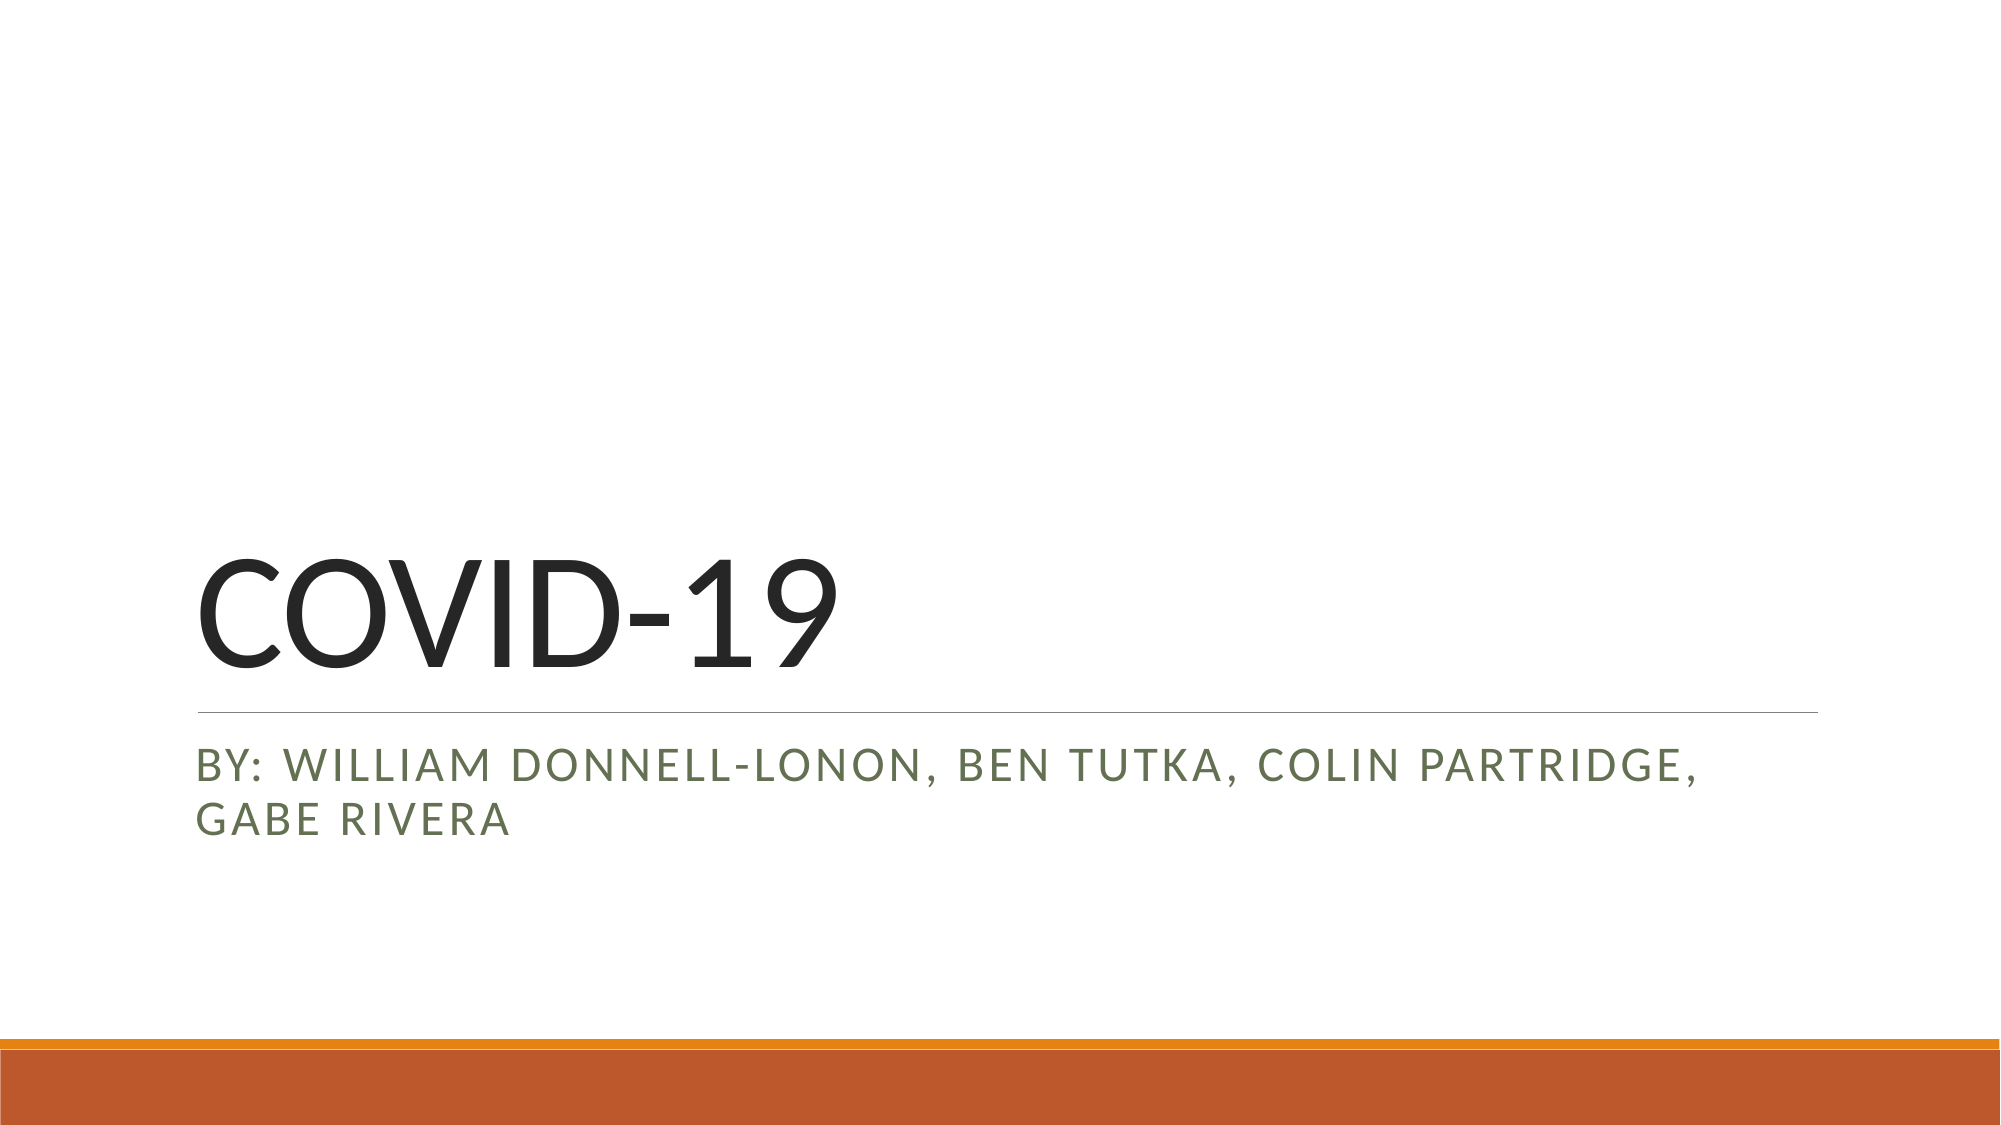

# COVID-19
By: William donnell-lonon, ben tutka, colin partridge, Gabe rivera